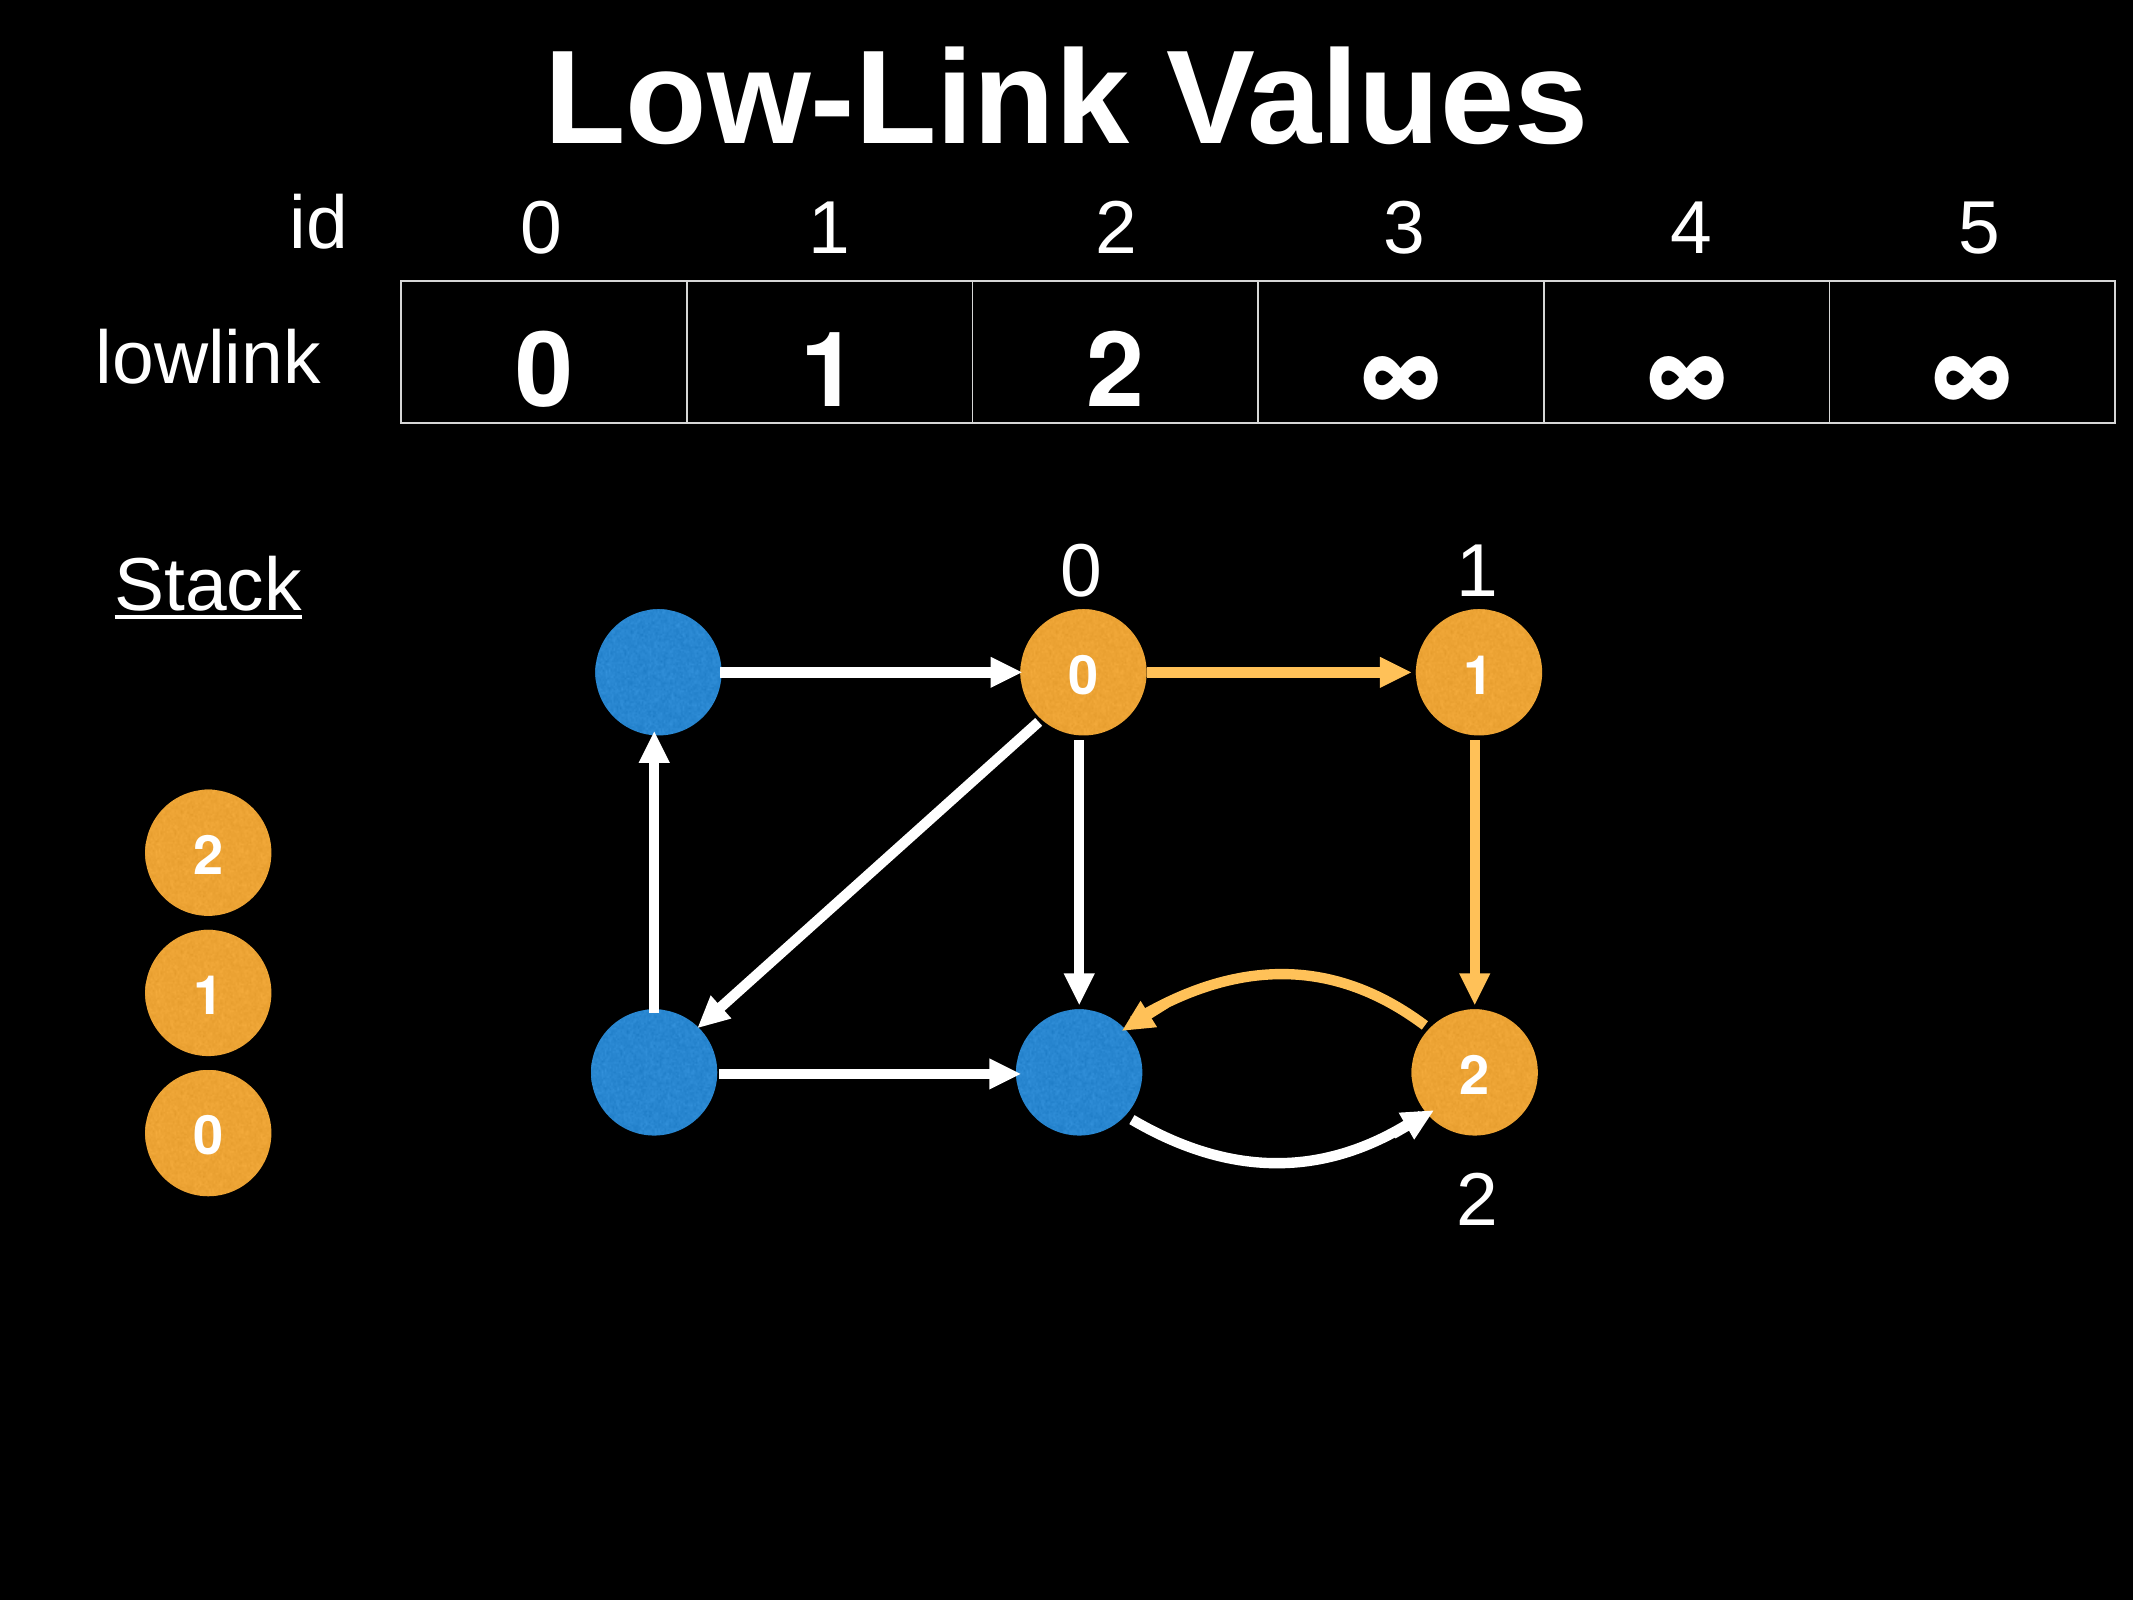

Low-Link Values
id
0
1
2
3
4
5
| 0 | 1 | 2 | ∞ | ∞ | ∞ |
| --- | --- | --- | --- | --- | --- |
lowlink
0
1
Stack
1
0

2

2
1
0
2